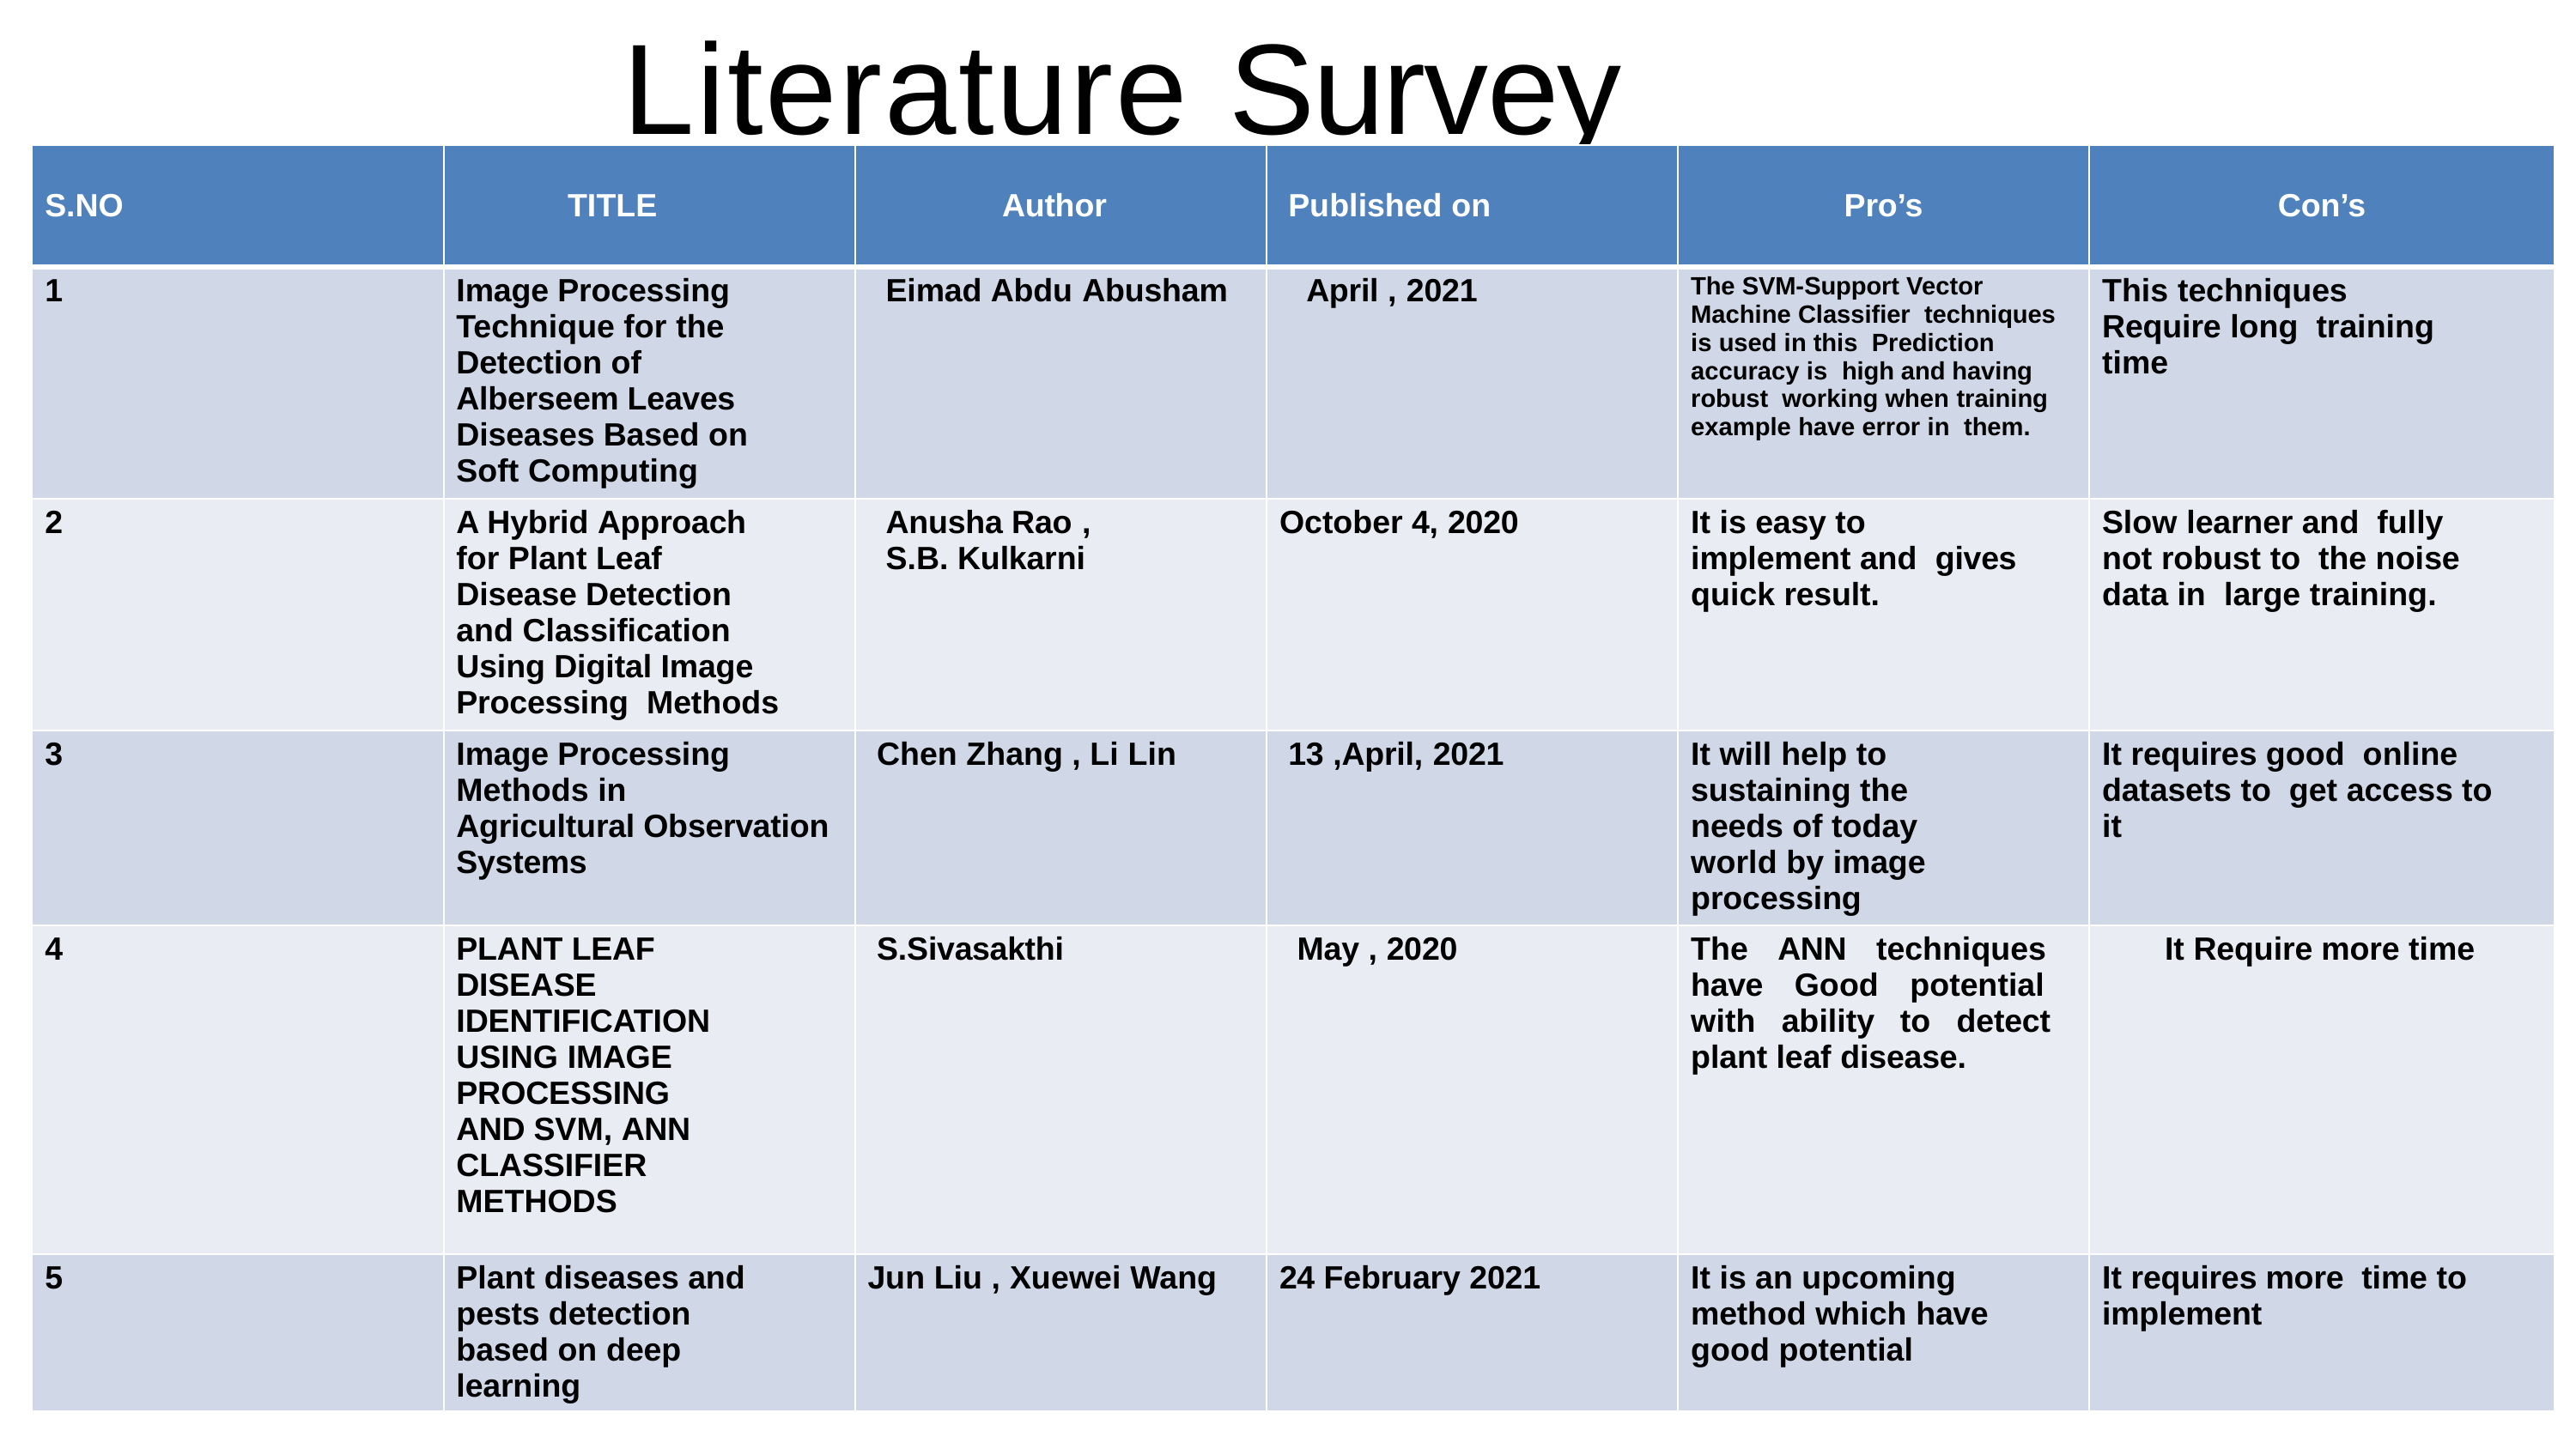

# Literature Survey
| S.NO | TITLE | Author | Published on | Pro’s | Con’s |
| --- | --- | --- | --- | --- | --- |
| 1 | Image Processing Technique for the Detection of Alberseem Leaves Diseases Based on Soft Computing | Eimad Abdu Abusham | April , 2021 | The SVM-Support Vector Machine Classifier techniques is used in this Prediction accuracy is high and having robust working when training example have error in them. | This techniques Require long training time |
| 2 | A Hybrid Approach for Plant Leaf Disease Detection and Classification Using Digital Image Processing Methods | Anusha Rao , S.B. Kulkarni | October 4, 2020 | It is easy to implement and gives quick result. | Slow learner and fully not robust to the noise data in large training. |
| 3 | Image Processing Methods in Agricultural Observation Systems | Chen Zhang , Li Lin | 13 ,April, 2021 | It will help to sustaining the needs of today world by image processing | It requires good online datasets to get access to it |
| 4 | PLANT LEAF DISEASE IDENTIFICATION USING IMAGE PROCESSING AND SVM, ANN CLASSIFIER METHODS | S.Sivasakthi | May , 2020 | The ANN techniques have Good potential with ability to detect plant leaf disease. | It Require more time |
| 5 | Plant diseases and pests detection based on deep learning | Jun Liu , Xuewei Wang | 24 February 2021 | It is an upcoming method which have good potential | It requires more time to implement |